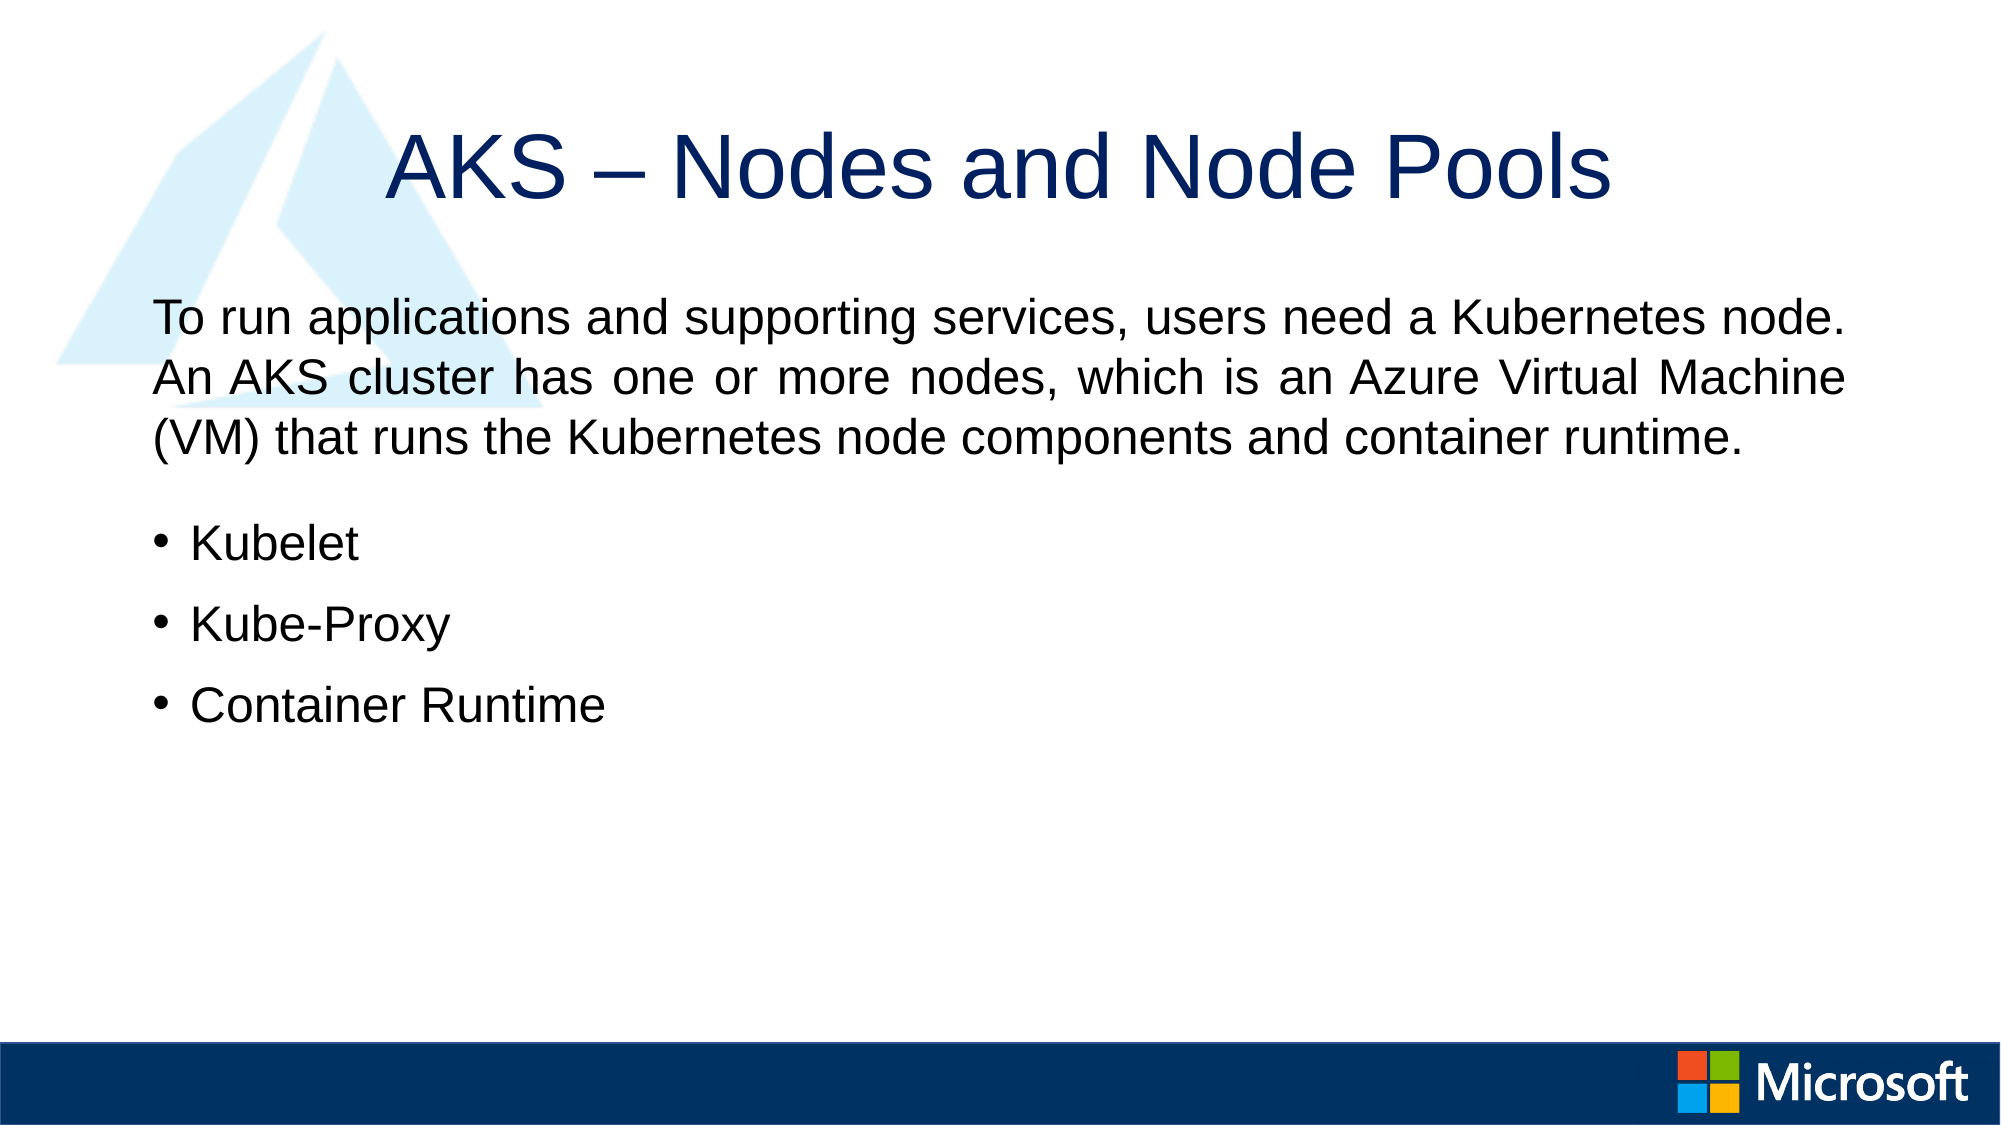

# AKS – Nodes and Node Pools
To run applications and supporting services, users need a Kubernetes node. An AKS cluster has one or more nodes, which is an Azure Virtual Machine (VM) that runs the Kubernetes node components and container runtime.
Kubelet
Kube-Proxy
Container Runtime